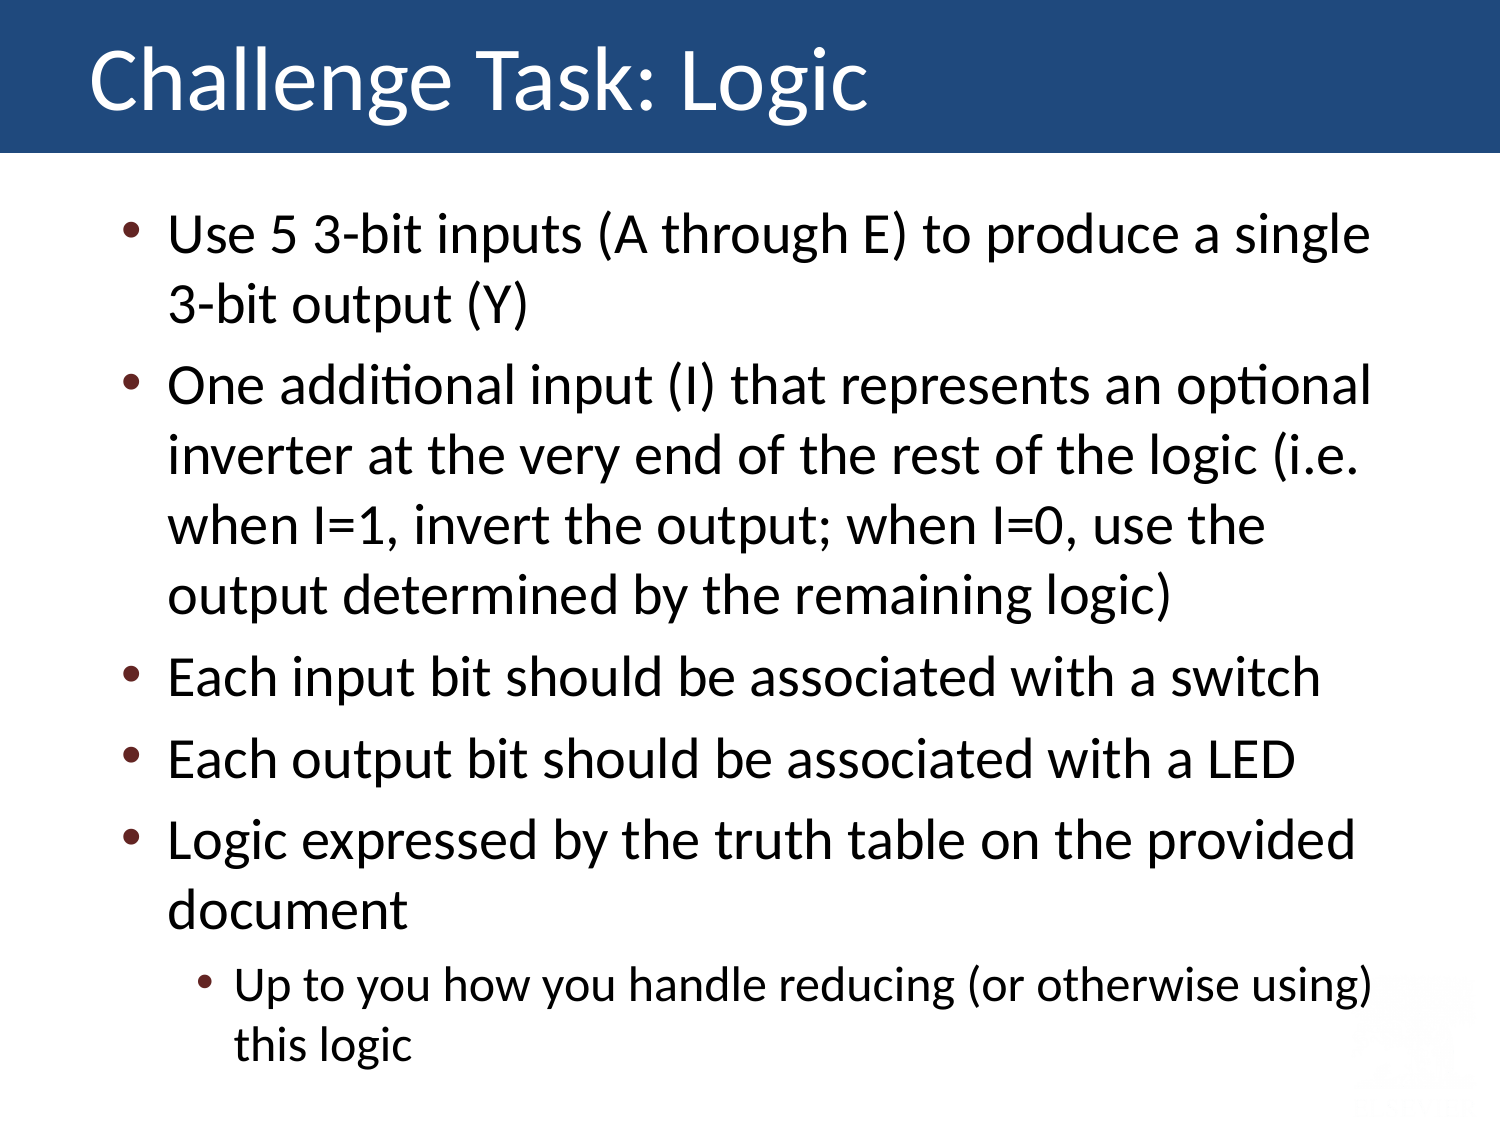

Challenge Task: Logic
Use 5 3-bit inputs (A through E) to produce a single 3-bit output (Y)
One additional input (I) that represents an optional inverter at the very end of the rest of the logic (i.e. when I=1, invert the output; when I=0, use the output determined by the remaining logic)
Each input bit should be associated with a switch
Each output bit should be associated with a LED
Logic expressed by the truth table on the provided document
Up to you how you handle reducing (or otherwise using) this logic